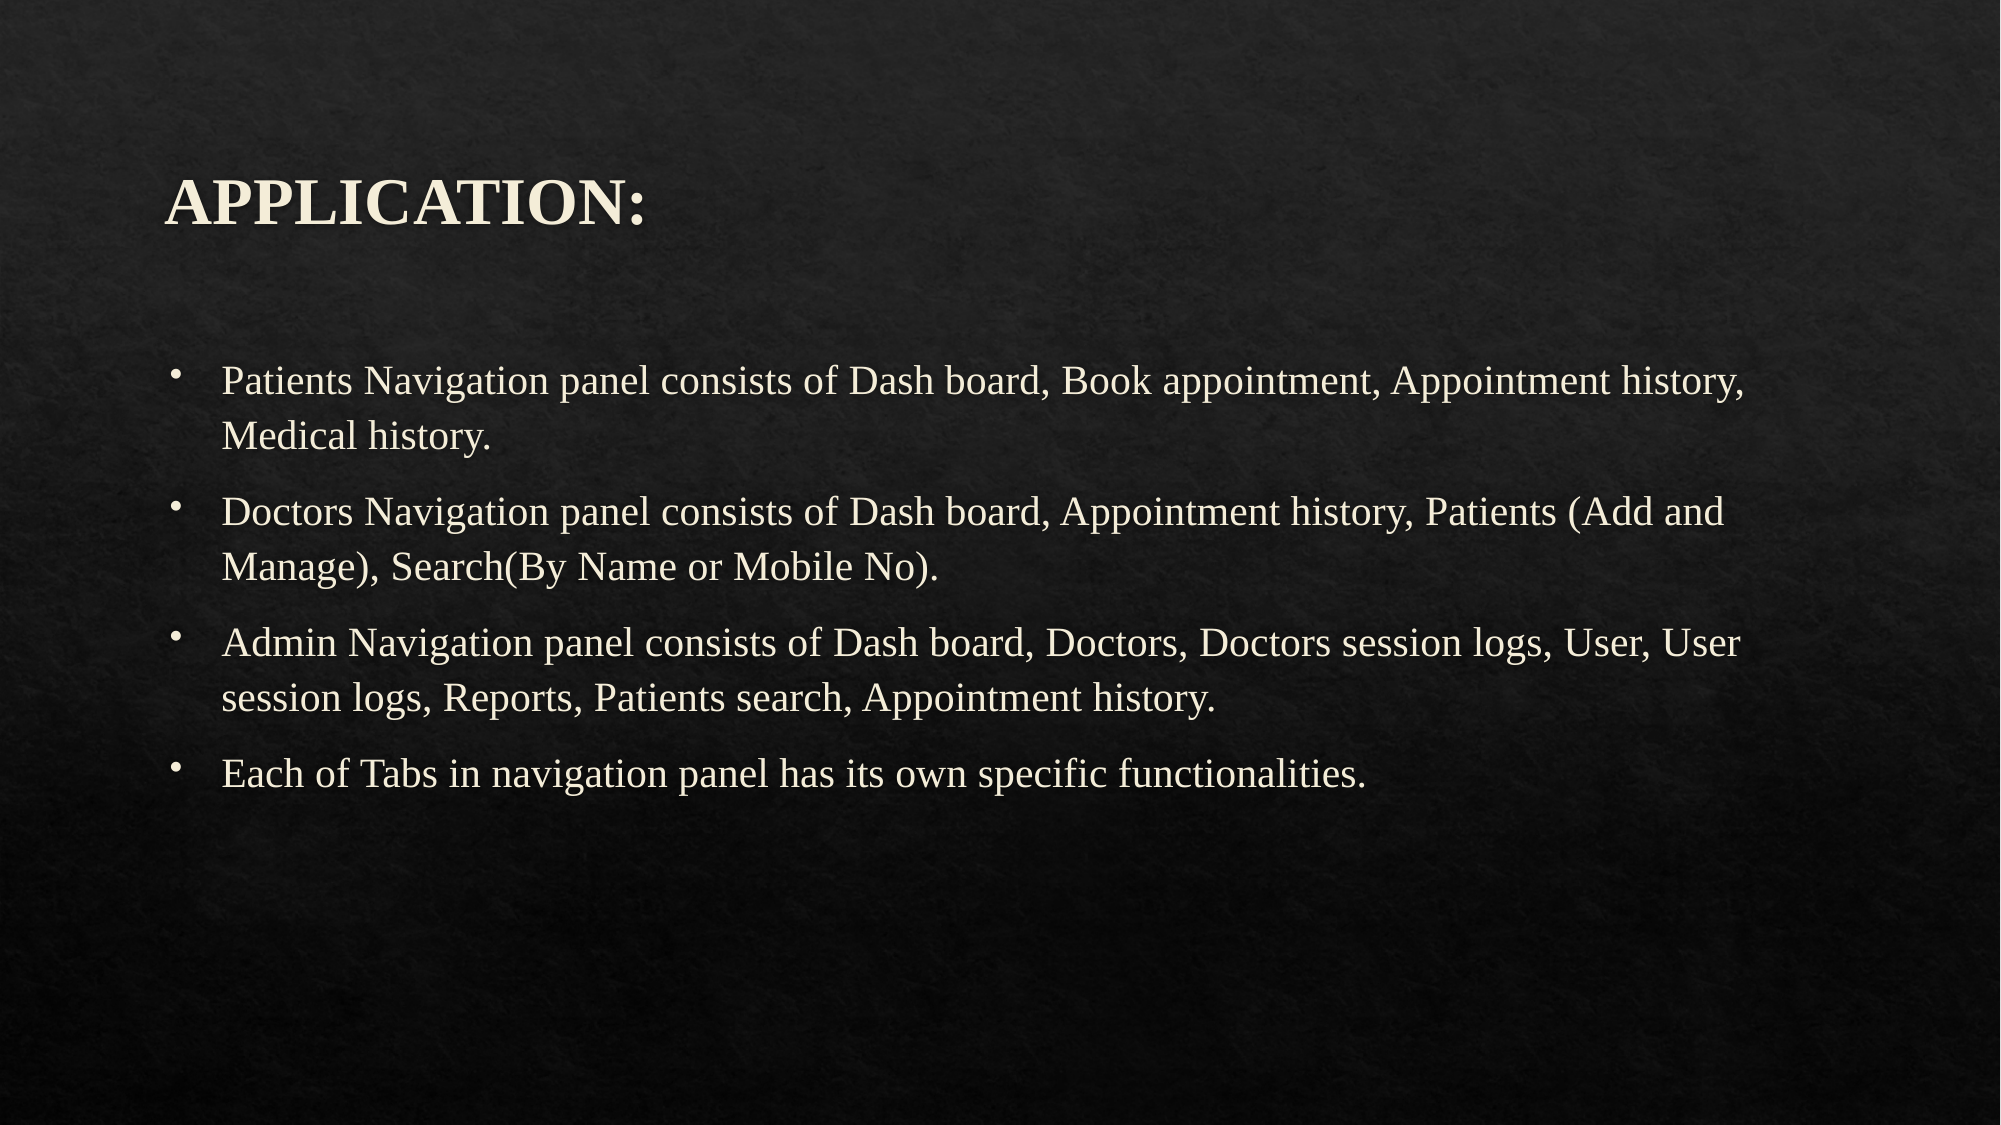

# APPLICATION:
Patients Navigation panel consists of Dash board, Book appointment, Appointment history, Medical history.
Doctors Navigation panel consists of Dash board, Appointment history, Patients (Add and Manage), Search(By Name or Mobile No).
Admin Navigation panel consists of Dash board, Doctors, Doctors session logs, User, User session logs, Reports, Patients search, Appointment history.
Each of Tabs in navigation panel has its own specific functionalities.